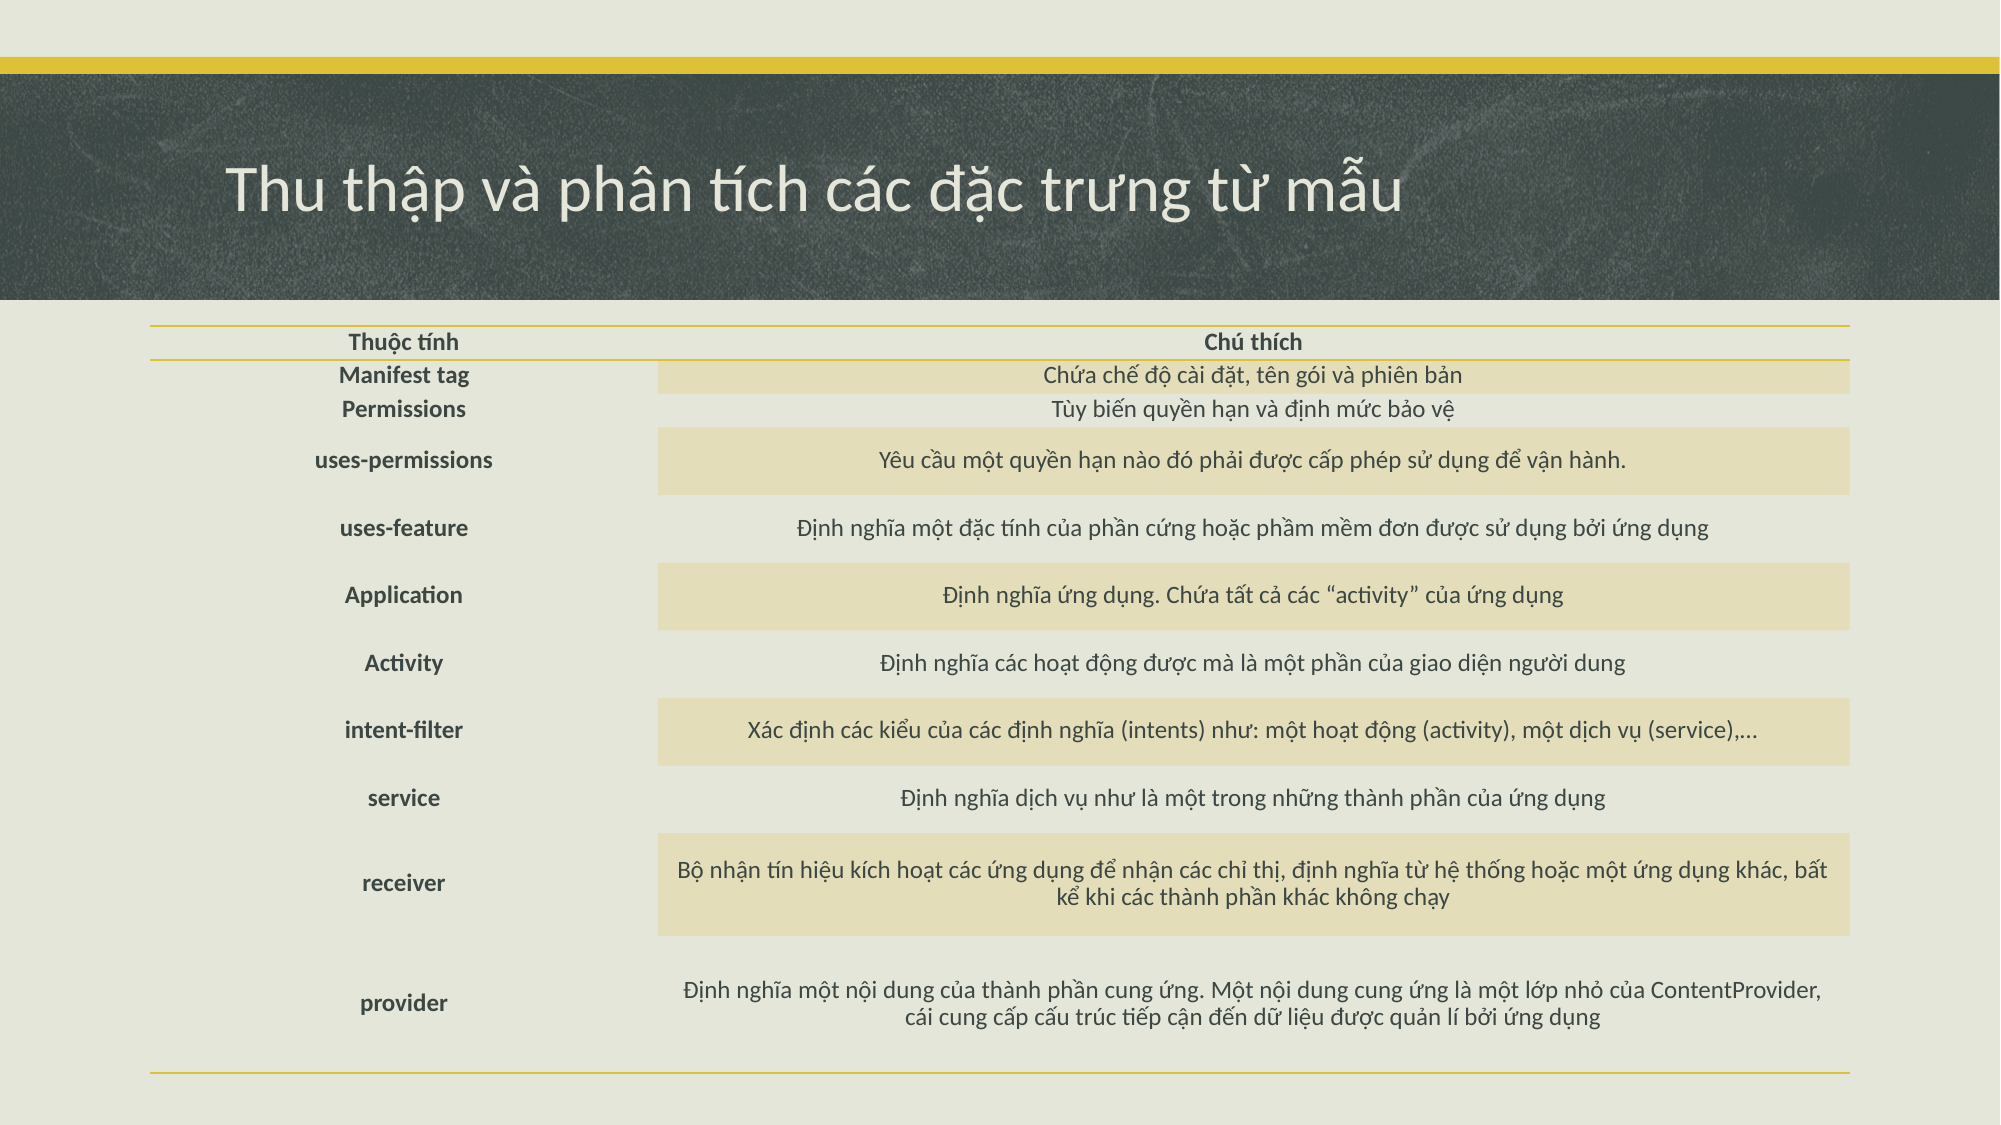

# Thu thập và phân tích các đặc trưng từ mẫu
| Thuộc tính | Chú thích |
| --- | --- |
| Manifest tag | Chứa chế độ cài đặt, tên gói và phiên bản |
| Permissions | Tùy biến quyền hạn và định mức bảo vệ |
| uses-permissions | Yêu cầu một quyền hạn nào đó phải được cấp phép sử dụng để vận hành. |
| uses-feature | Định nghĩa một đặc tính của phần cứng hoặc phầm mềm đơn được sử dụng bởi ứng dụng |
| Application | Định nghĩa ứng dụng. Chứa tất cả các “activity” của ứng dụng |
| Activity | Định nghĩa các hoạt động được mà là một phần của giao diện người dung |
| intent-filter | Xác định các kiểu của các định nghĩa (intents) như: một hoạt động (activity), một dịch vụ (service),… |
| service | Định nghĩa dịch vụ như là một trong những thành phần của ứng dụng |
| receiver | Bộ nhận tín hiệu kích hoạt các ứng dụng để nhận các chỉ thị, định nghĩa từ hệ thống hoặc một ứng dụng khác, bất kể khi các thành phần khác không chạy |
| provider | Định nghĩa một nội dung của thành phần cung ứng. Một nội dung cung ứng là một lớp nhỏ của ContentProvider, cái cung cấp cấu trúc tiếp cận đến dữ liệu được quản lí bởi ứng dụng |